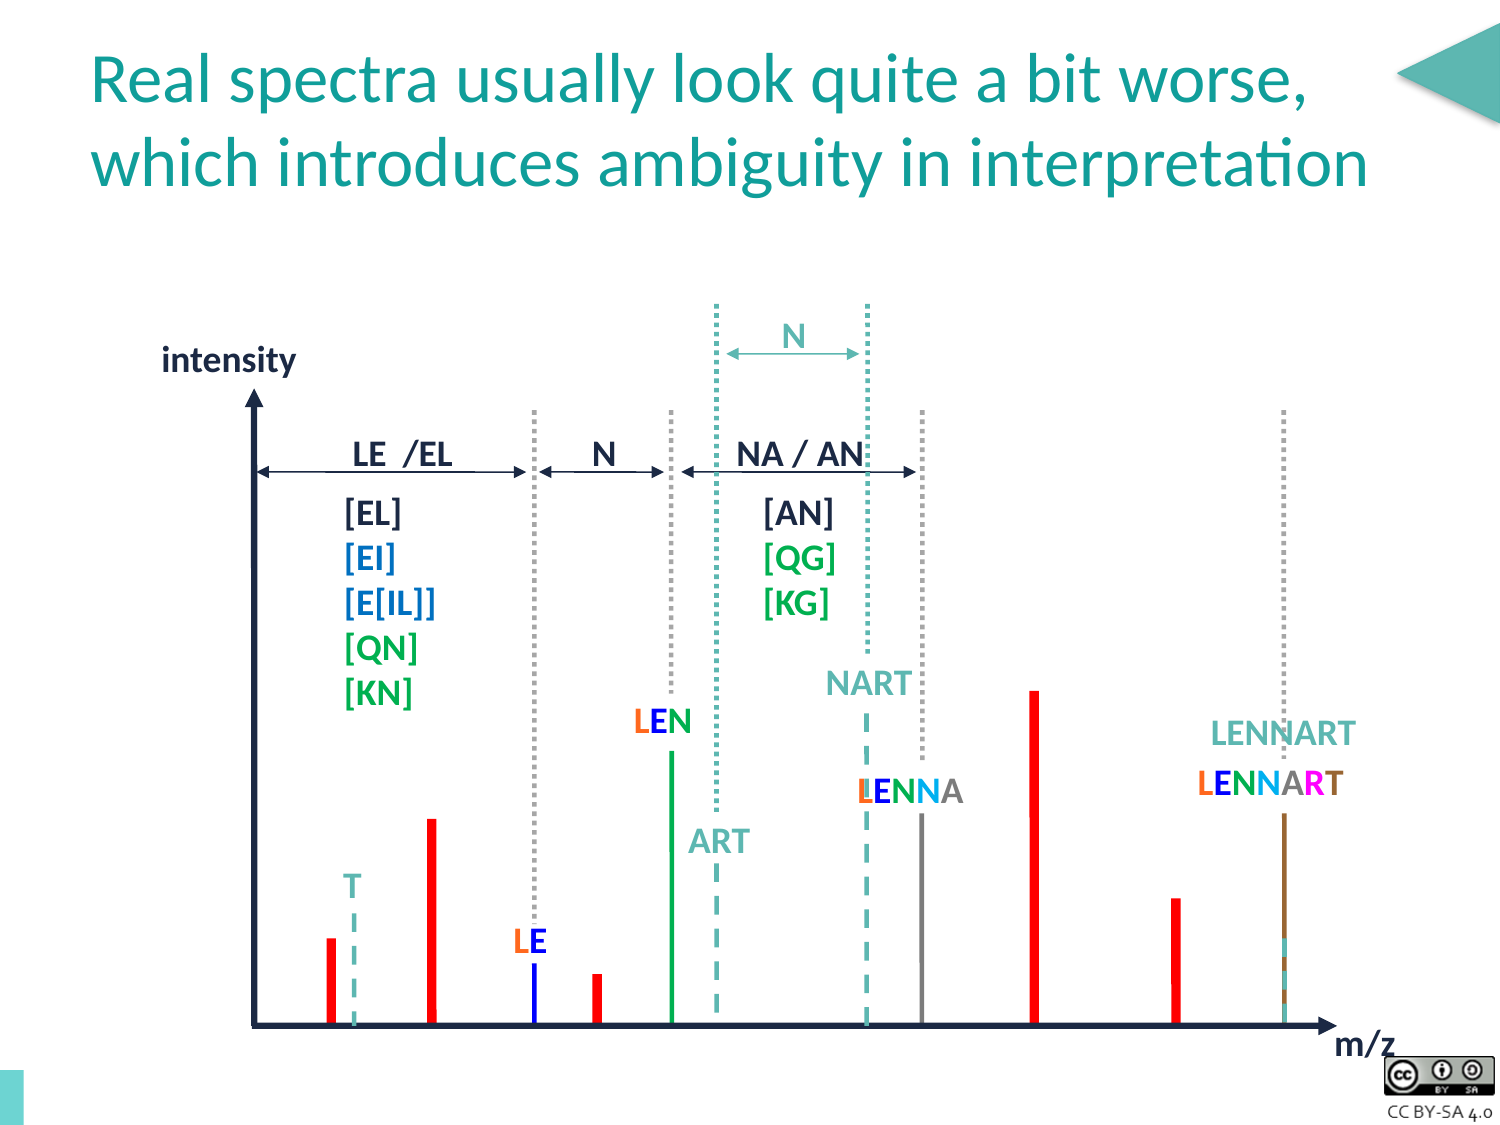

# Real spectra usually look quite a bit worse, which introduces ambiguity in interpretation

N

intensity

LE
/EL
N
NA / AN

[EL]
[EI]
[E[IL]]
[QN]
[KN]
[AN]
[QG]
[KG]
NART
LENNART

ART
T

LEN

LENNART
LENNA

LE

m/z